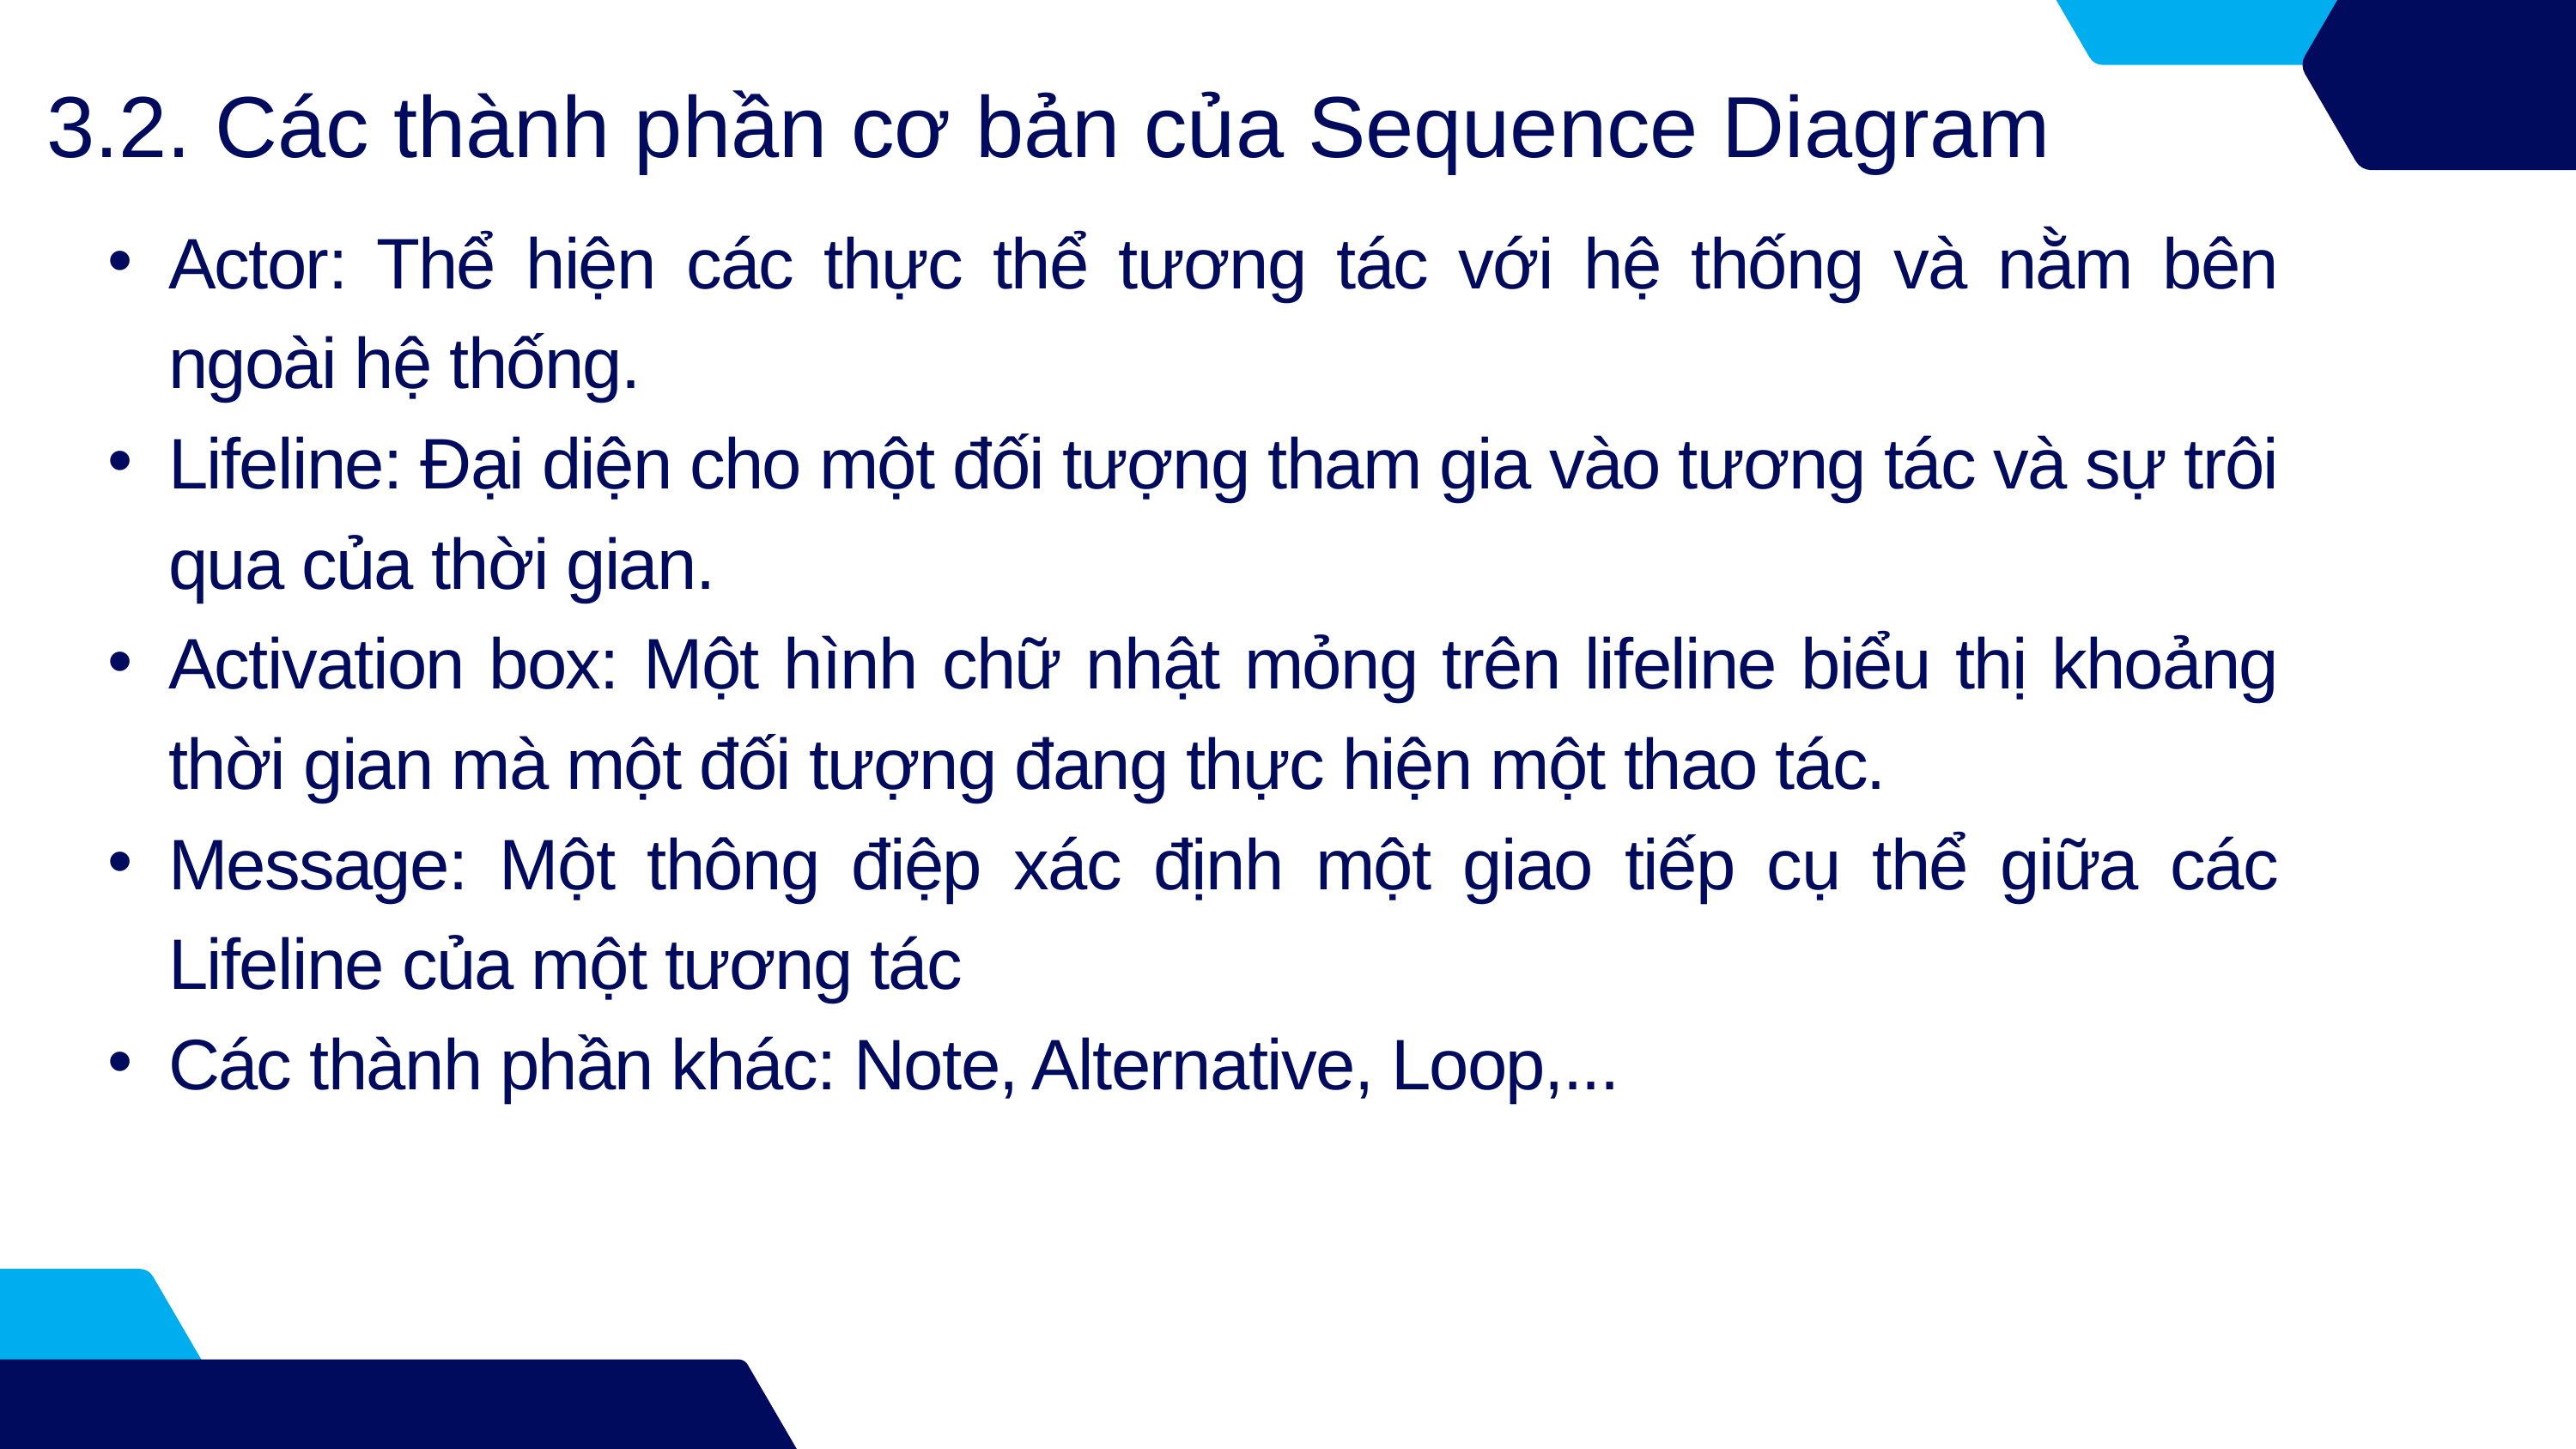

3.2. Các thành phần cơ bản của Sequence Diagram
Actor: Thể hiện các thực thể tương tác với hệ thống và nằm bên ngoài hệ thống.
Lifeline: Đại diện cho một đối tượng tham gia vào tương tác và sự trôi qua của thời gian.
Activation box: Một hình chữ nhật mỏng trên lifeline biểu thị khoảng thời gian mà một đối tượng đang thực hiện một thao tác.
Message: Một thông điệp xác định một giao tiếp cụ thể giữa các Lifeline của một tương tác
Các thành phần khác: Note, Alternative, Loop,...